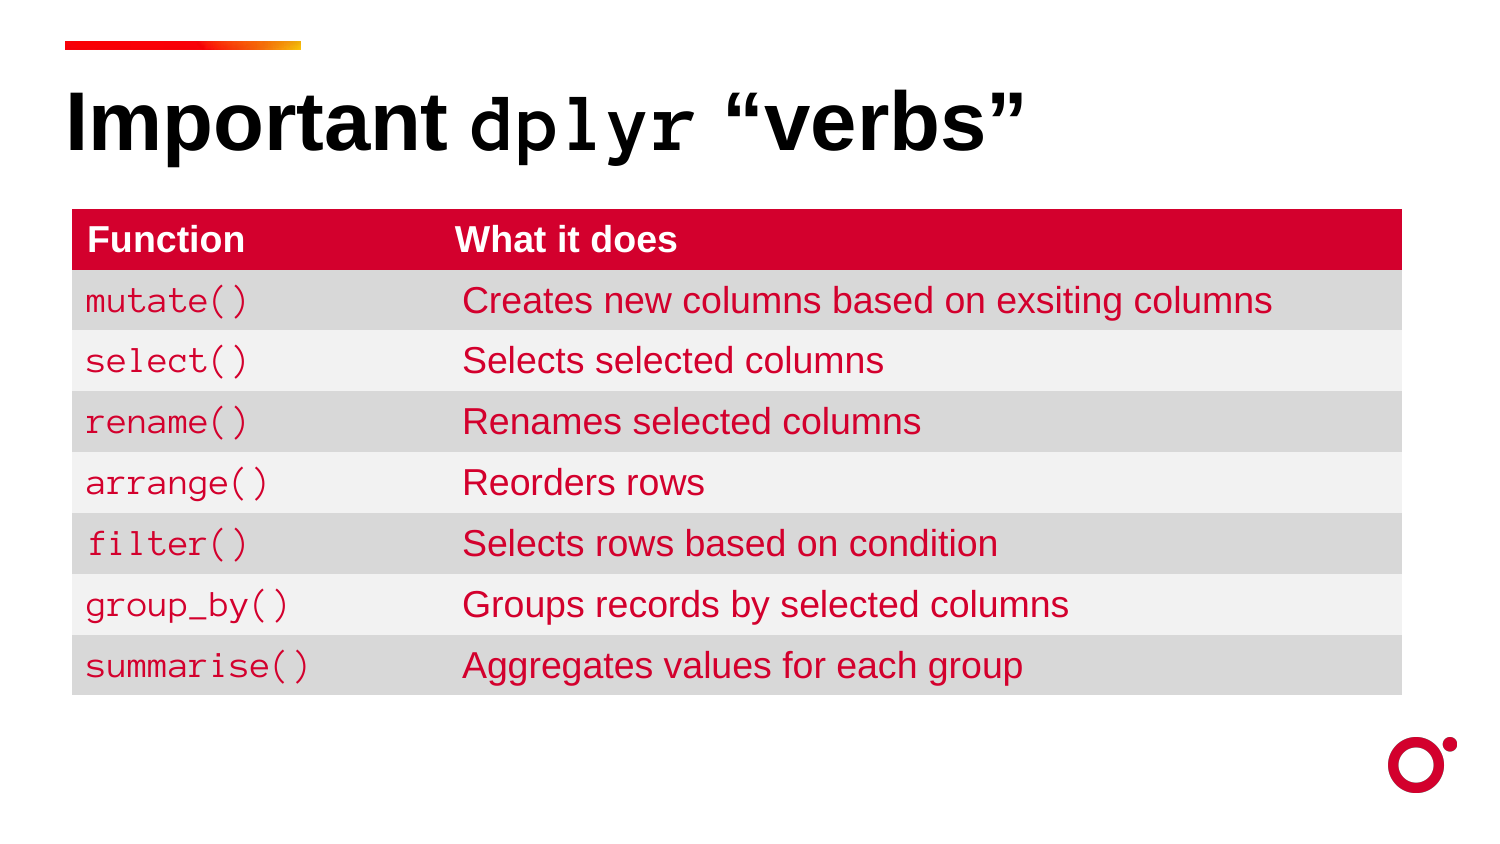

Important dplyr “verbs”
| Function What it does |  |
| --- | --- |
| mutate() | Creates new columns based on exsiting columns |
| select() | Selects selected columns |
| rename() | Renames selected columns |
| arrange() | Reorders rows |
| filter() | Selects rows based on condition |
| group\_by() | Groups records by selected columns |
| summarise() | Aggregates values for each group |